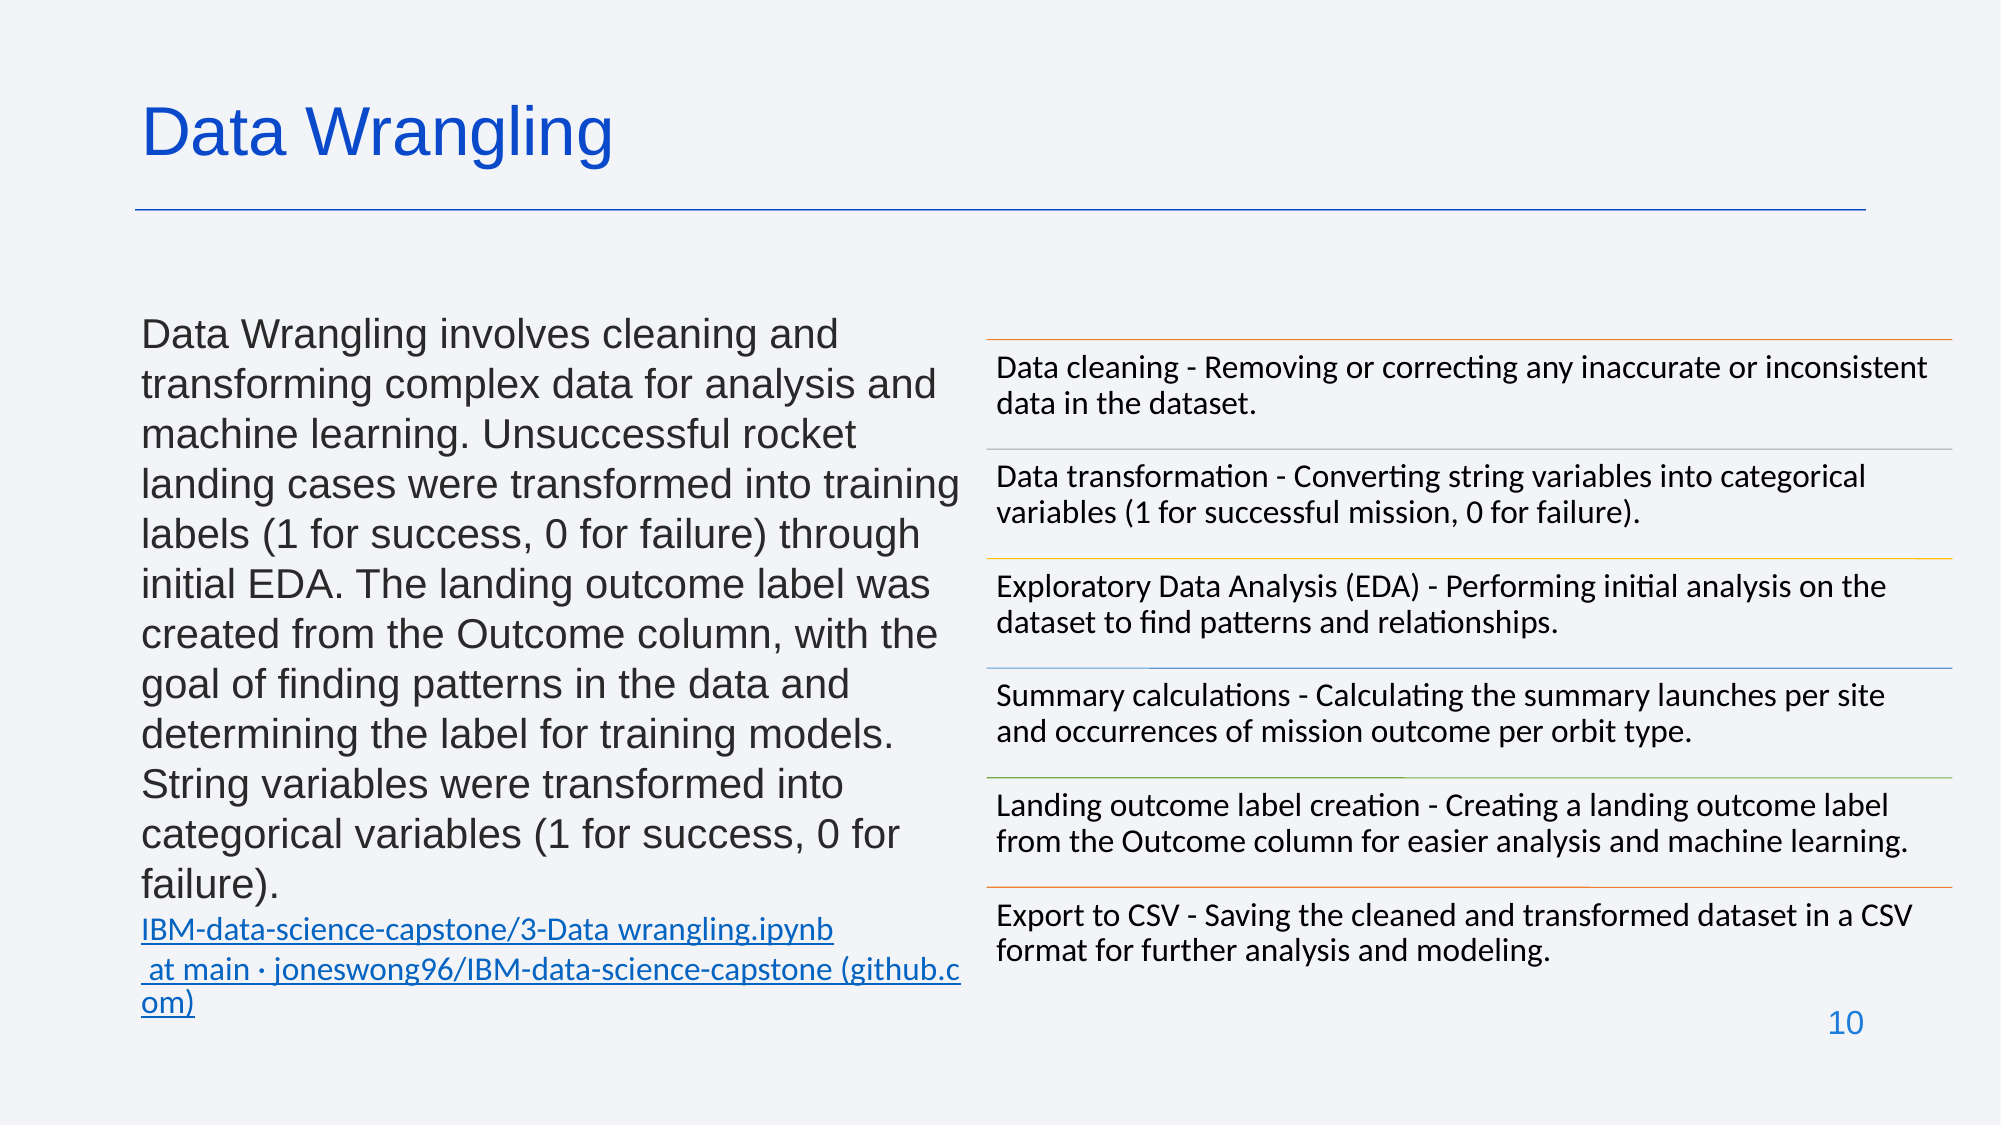

Data Wrangling
Data Wrangling involves cleaning and transforming complex data for analysis and machine learning. Unsuccessful rocket landing cases were transformed into training labels (1 for success, 0 for failure) through initial EDA. The landing outcome label was created from the Outcome column, with the goal of finding patterns in the data and determining the label for training models. String variables were transformed into categorical variables (1 for success, 0 for failure).
IBM-data-science-capstone/3-Data wrangling.ipynb at main · joneswong96/IBM-data-science-capstone (github.com)

Data cleaning - Removing or correcting any inaccurate or inconsistent data in the dataset.
Data transformation - Converting string variables into categorical variables (1 for successful mission, 0 for failure).
Exploratory Data Analysis (EDA) - Performing initial analysis on the dataset to find patterns and relationships.
Summary calculations - Calculating the summary launches per site and occurrences of mission outcome per orbit type.
Landing outcome label creation - Creating a landing outcome label from the Outcome column for easier analysis and machine learning.
Export to CSV - Saving the cleaned and transformed dataset in a CSV format for further analysis and modeling.
10